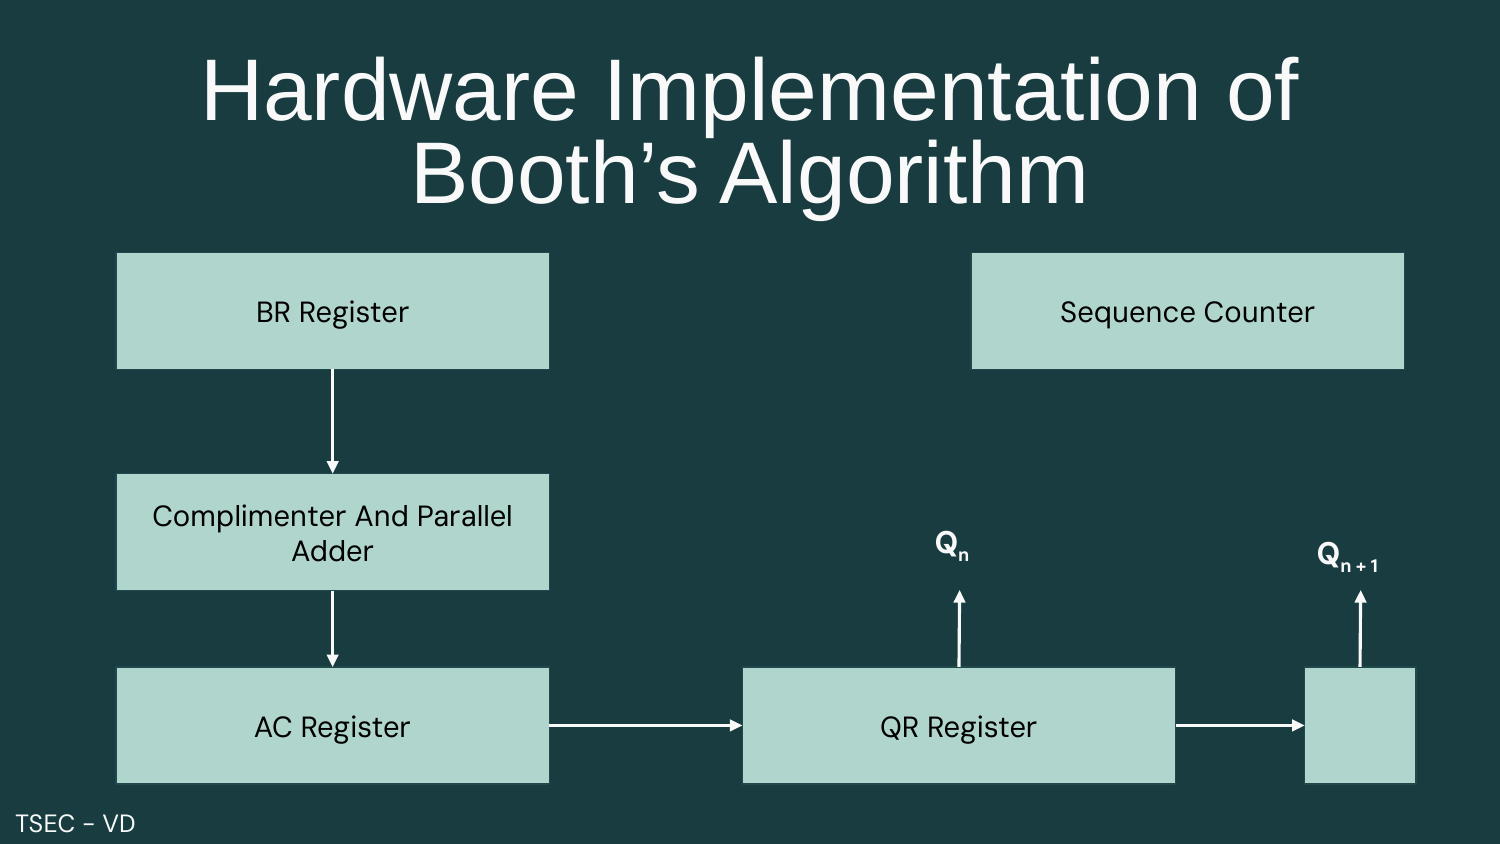

# Hardware Implementation of Booth’s Algorithm
BR Register
Sequence Counter
Complimenter And Parallel Adder
Qn
Qn + 1
AC Register
QR Register